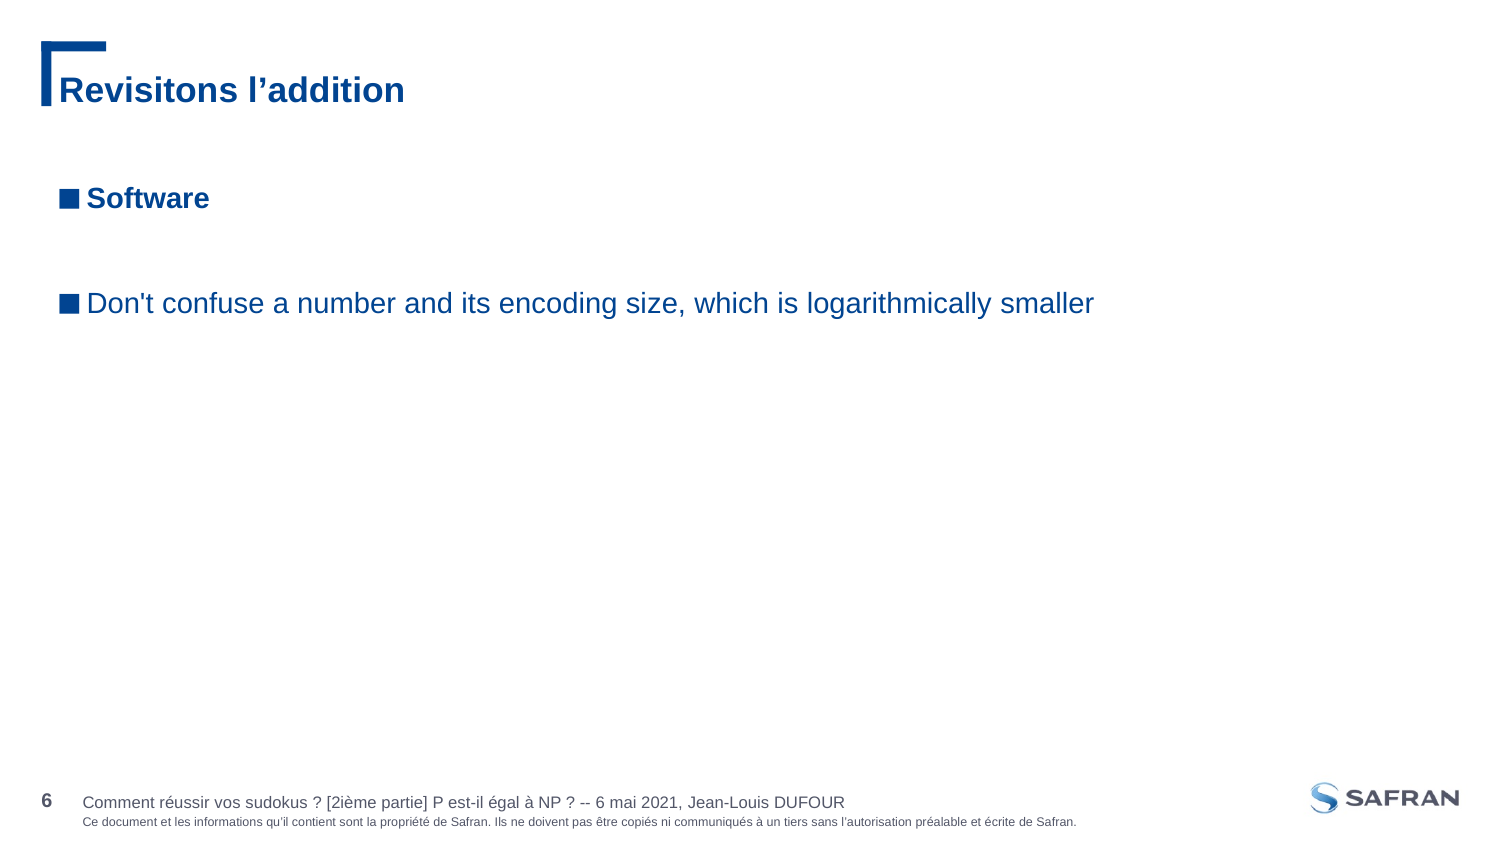

# Revisitons l’addition
Software

Don't confuse a number and its encoding size, which is logarithmically smaller

Comment réussir vos sudokus ? [2ième partie] P est-il égal à NP ? -- 6 mai 2021, Jean-Louis DUFOUR
6
27 sept. 2019, Jean-Louis DUFOUR